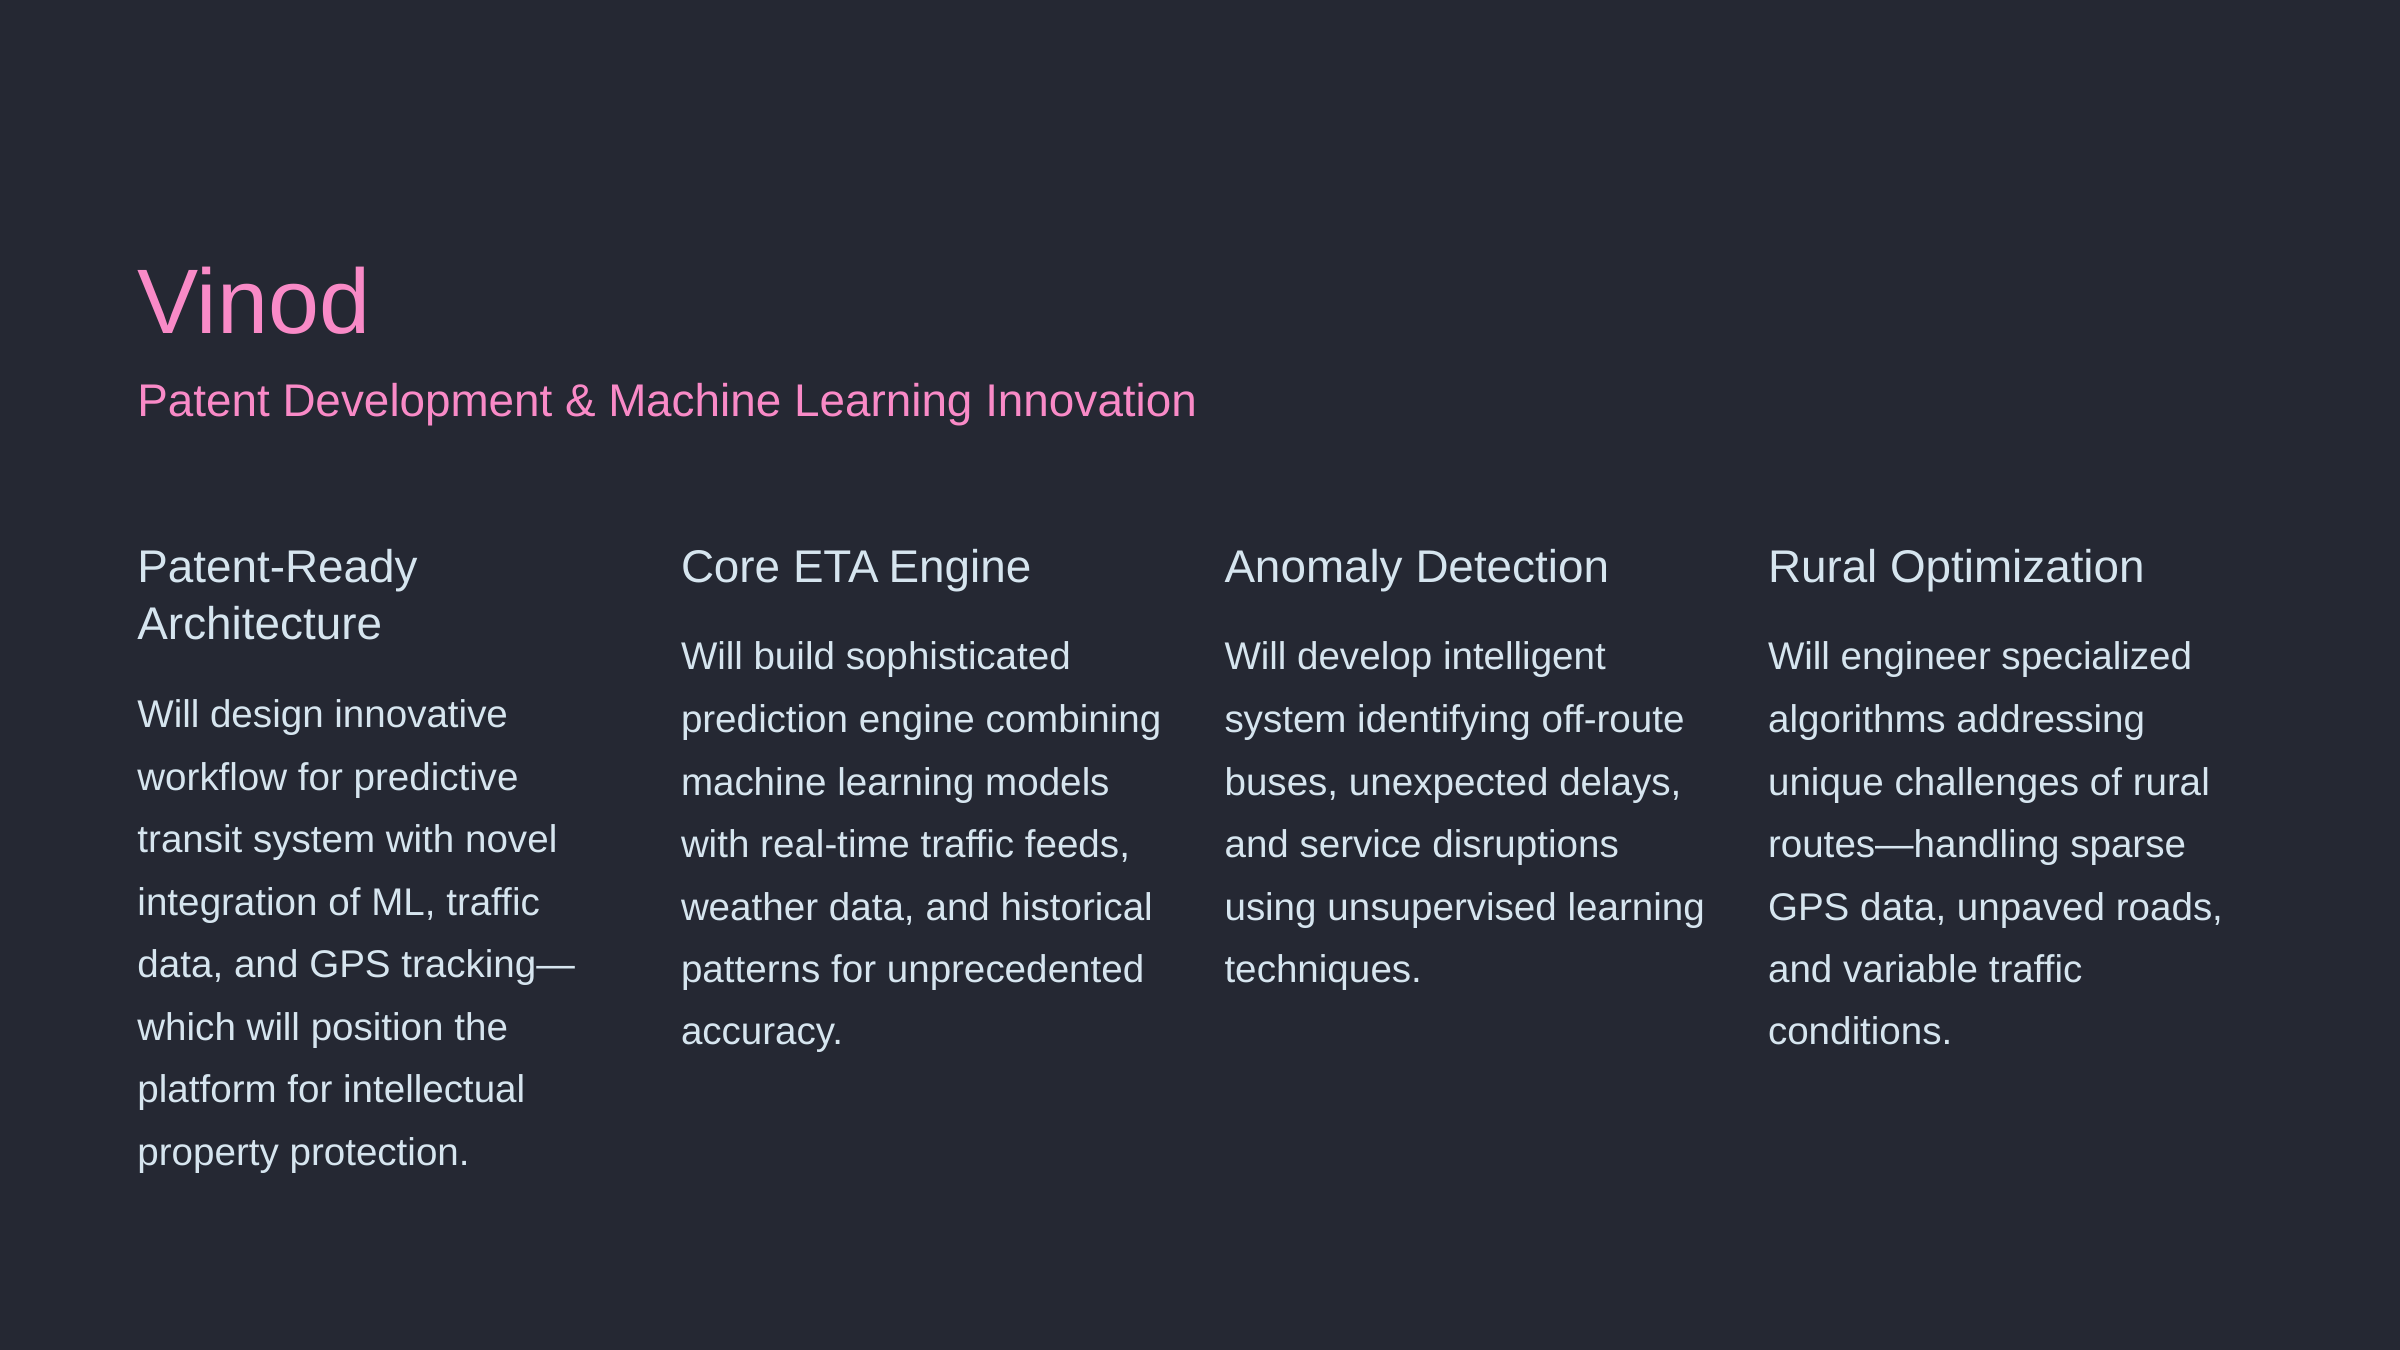

Vinod
Patent Development & Machine Learning Innovation
Patent-Ready Architecture
Core ETA Engine
Anomaly Detection
Rural Optimization
Will build sophisticated prediction engine combining machine learning models with real-time traffic feeds, weather data, and historical patterns for unprecedented accuracy.
Will develop intelligent system identifying off-route buses, unexpected delays, and service disruptions using unsupervised learning techniques.
Will engineer specialized algorithms addressing unique challenges of rural routes—handling sparse GPS data, unpaved roads, and variable traffic conditions.
Will design innovative workflow for predictive transit system with novel integration of ML, traffic data, and GPS tracking—which will position the platform for intellectual property protection.